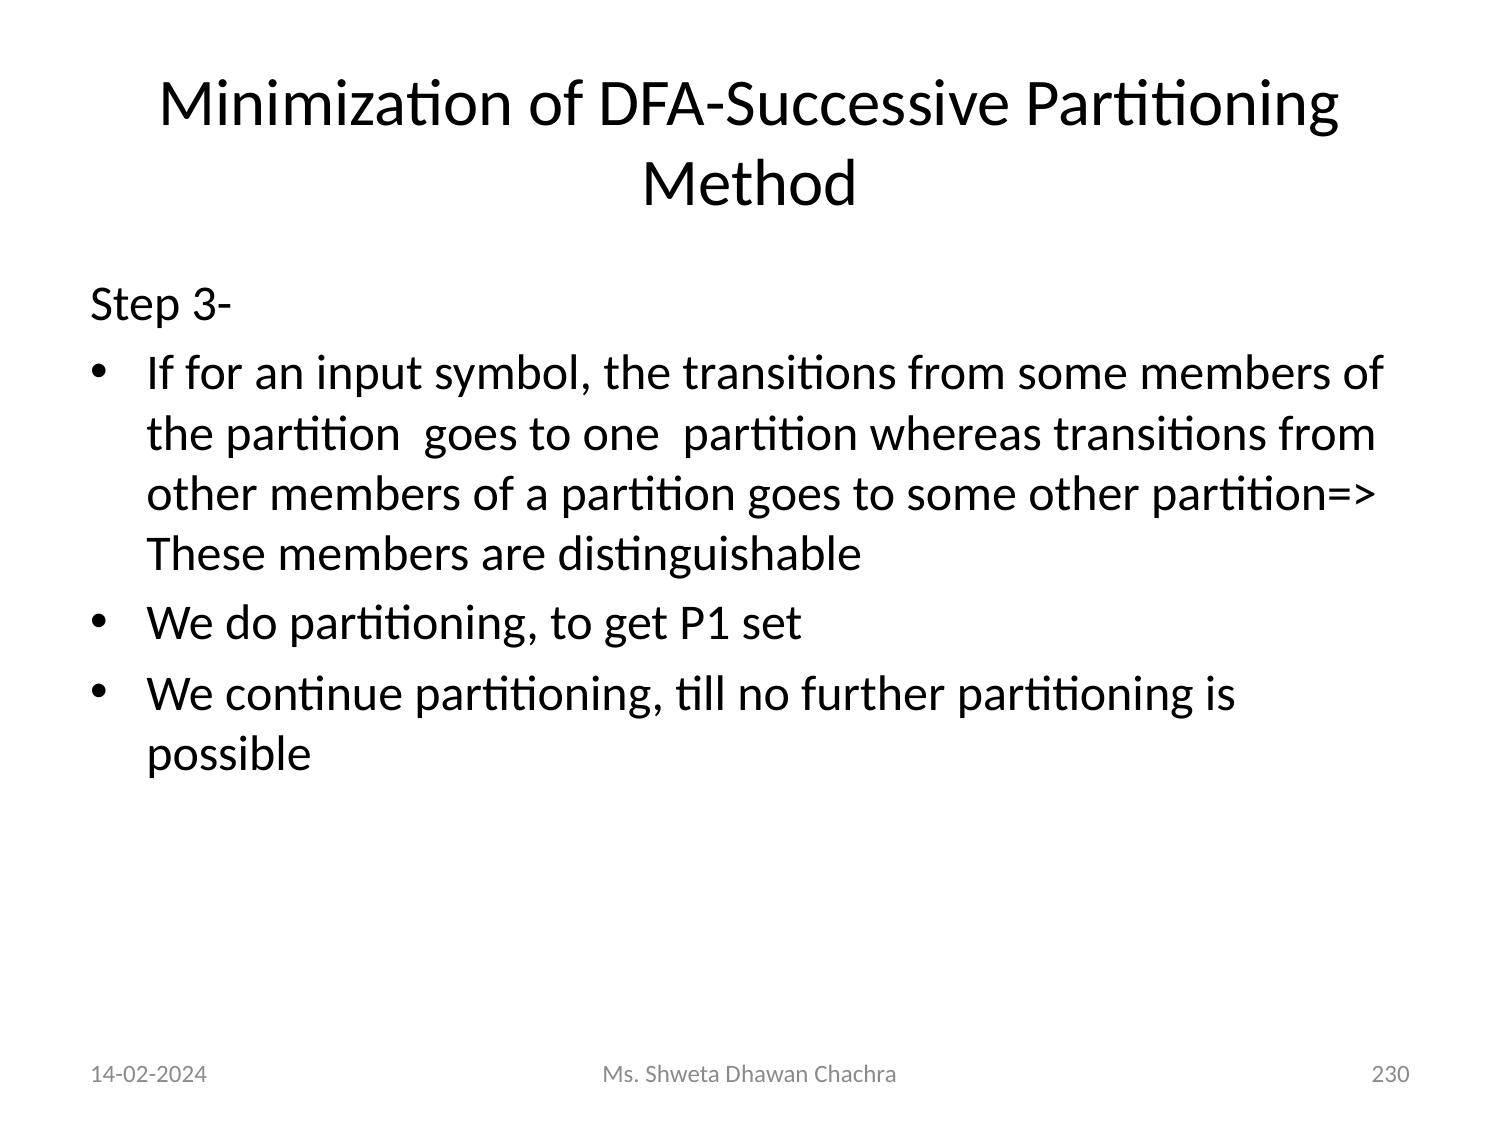

# Minimization of DFA-Successive Partitioning Method
Step 3-
If for an input symbol, the transitions from some members of the partition  goes to one  partition whereas transitions from other members of a partition goes to some other partition=> These members are distinguishable
We do partitioning, to get P1 set
We continue partitioning, till no further partitioning is possible

14-02-2024
Ms. Shweta Dhawan Chachra
230